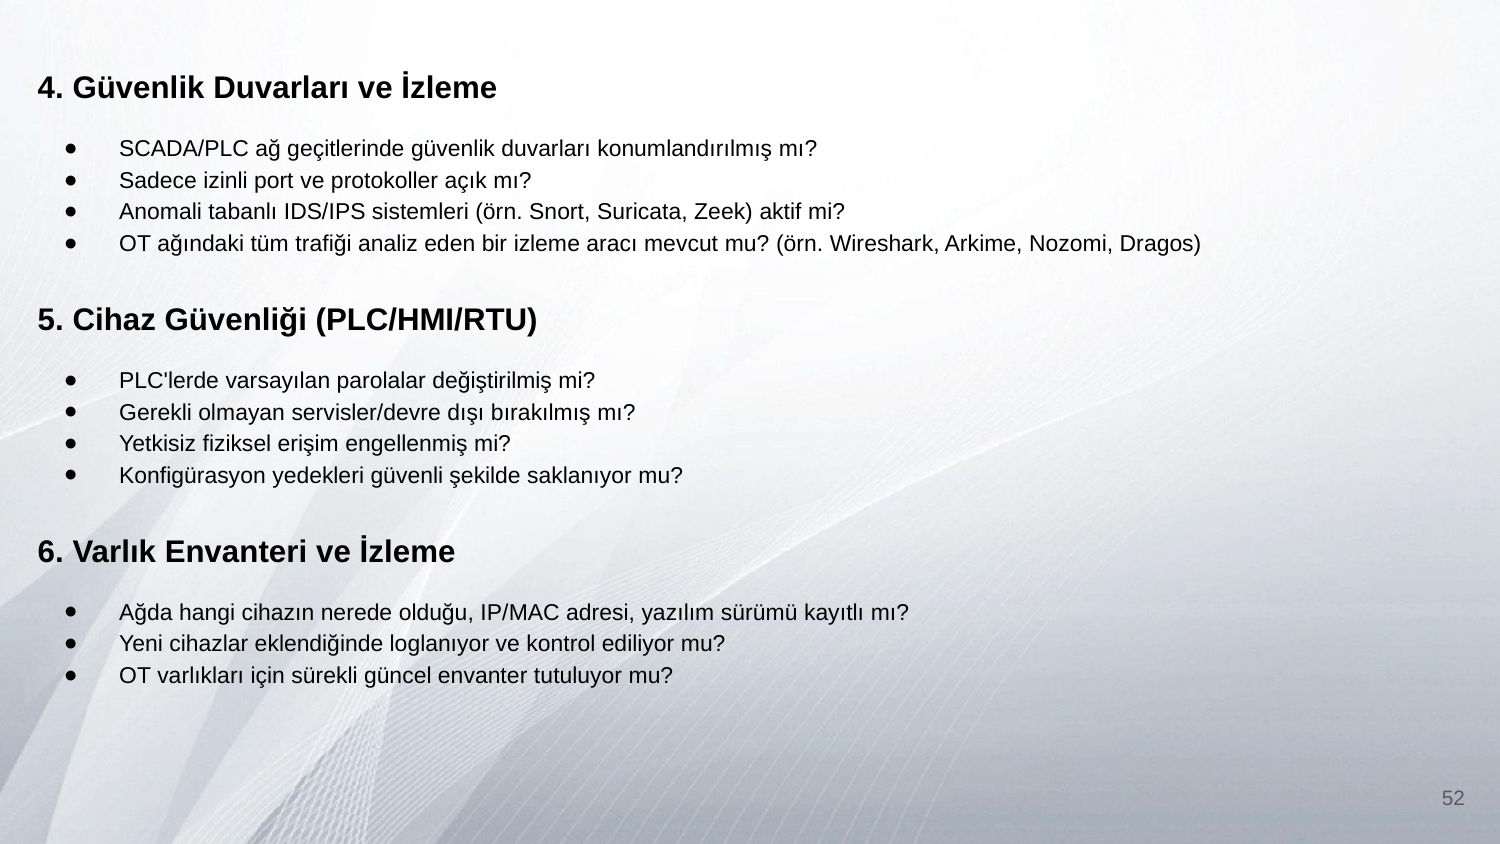

4. Güvenlik Duvarları ve İzleme
 SCADA/PLC ağ geçitlerinde güvenlik duvarları konumlandırılmış mı?
 Sadece izinli port ve protokoller açık mı?
 Anomali tabanlı IDS/IPS sistemleri (örn. Snort, Suricata, Zeek) aktif mi?
 OT ağındaki tüm trafiği analiz eden bir izleme aracı mevcut mu? (örn. Wireshark, Arkime, Nozomi, Dragos)
5. Cihaz Güvenliği (PLC/HMI/RTU)
 PLC'lerde varsayılan parolalar değiştirilmiş mi?
 Gerekli olmayan servisler/devre dışı bırakılmış mı?
 Yetkisiz fiziksel erişim engellenmiş mi?
 Konfigürasyon yedekleri güvenli şekilde saklanıyor mu?
6. Varlık Envanteri ve İzleme
 Ağda hangi cihazın nerede olduğu, IP/MAC adresi, yazılım sürümü kayıtlı mı?
 Yeni cihazlar eklendiğinde loglanıyor ve kontrol ediliyor mu?
 OT varlıkları için sürekli güncel envanter tutuluyor mu?
52